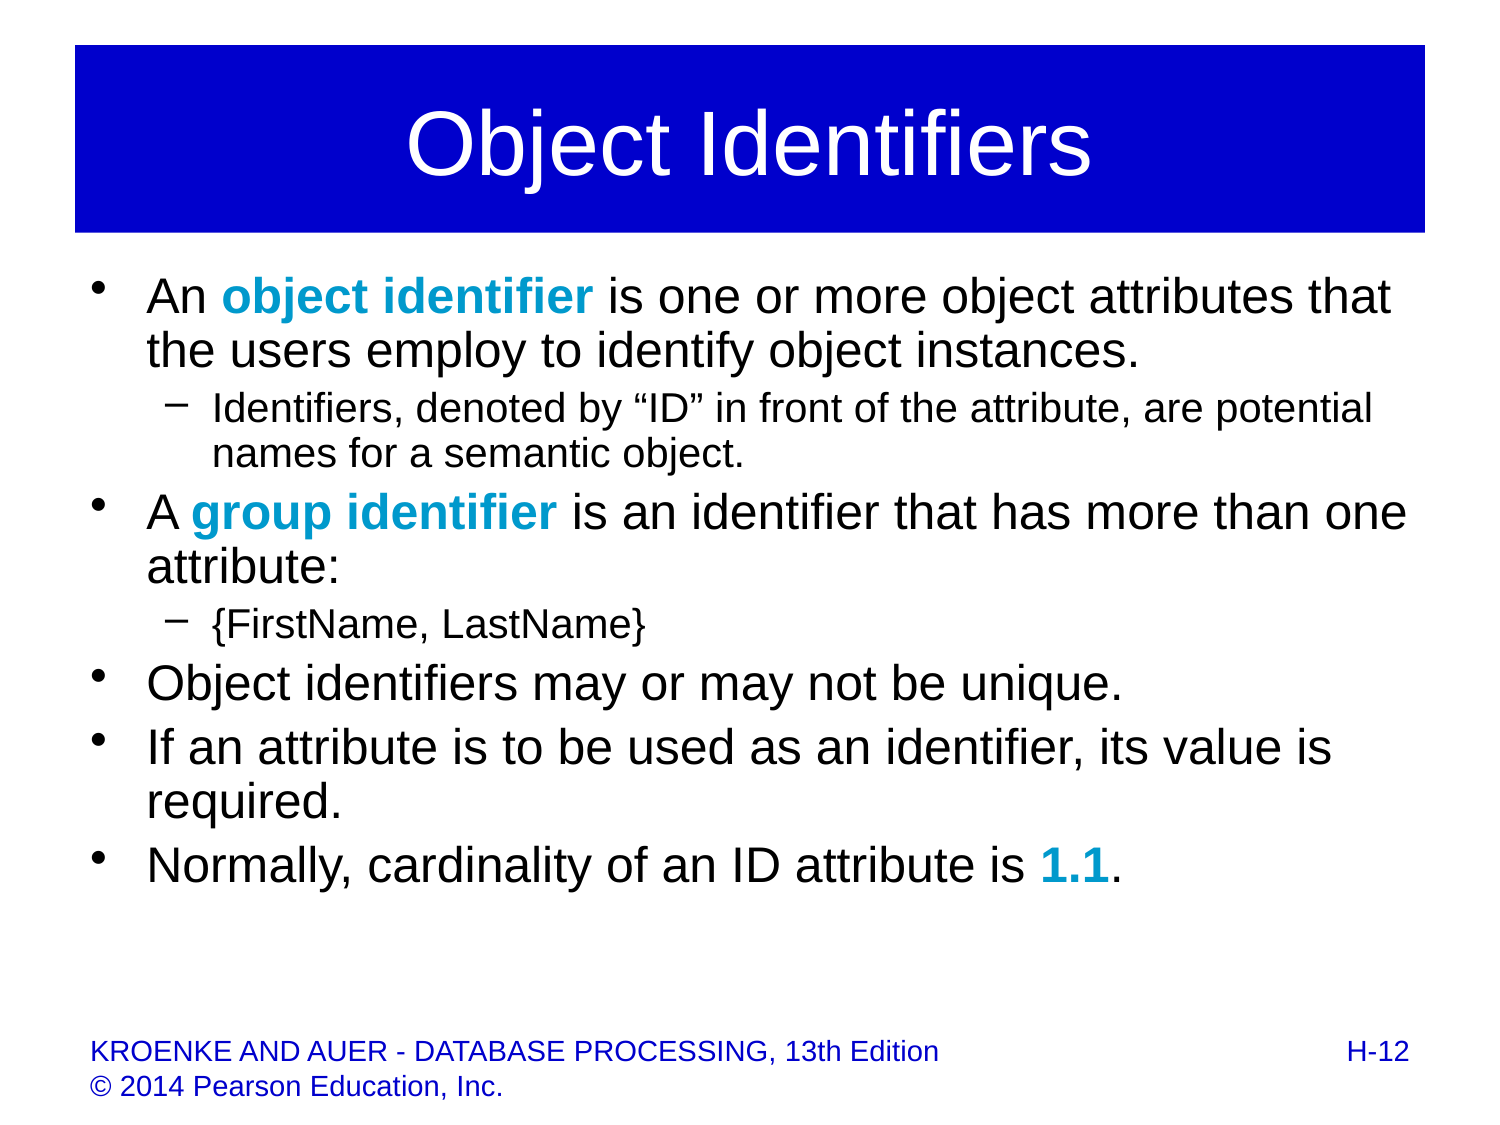

# Object Identifiers
An object identifier is one or more object attributes that the users employ to identify object instances.
Identifiers, denoted by “ID” in front of the attribute, are potential names for a semantic object.
A group identifier is an identifier that has more than one attribute:
{FirstName, LastName}
Object identifiers may or may not be unique.
If an attribute is to be used as an identifier, its value is required.
Normally, cardinality of an ID attribute is 1.1.

H-12

KROENKE AND AUER - DATABASE PROCESSING, 13th Edition  © 2014 Pearson Education, Inc.